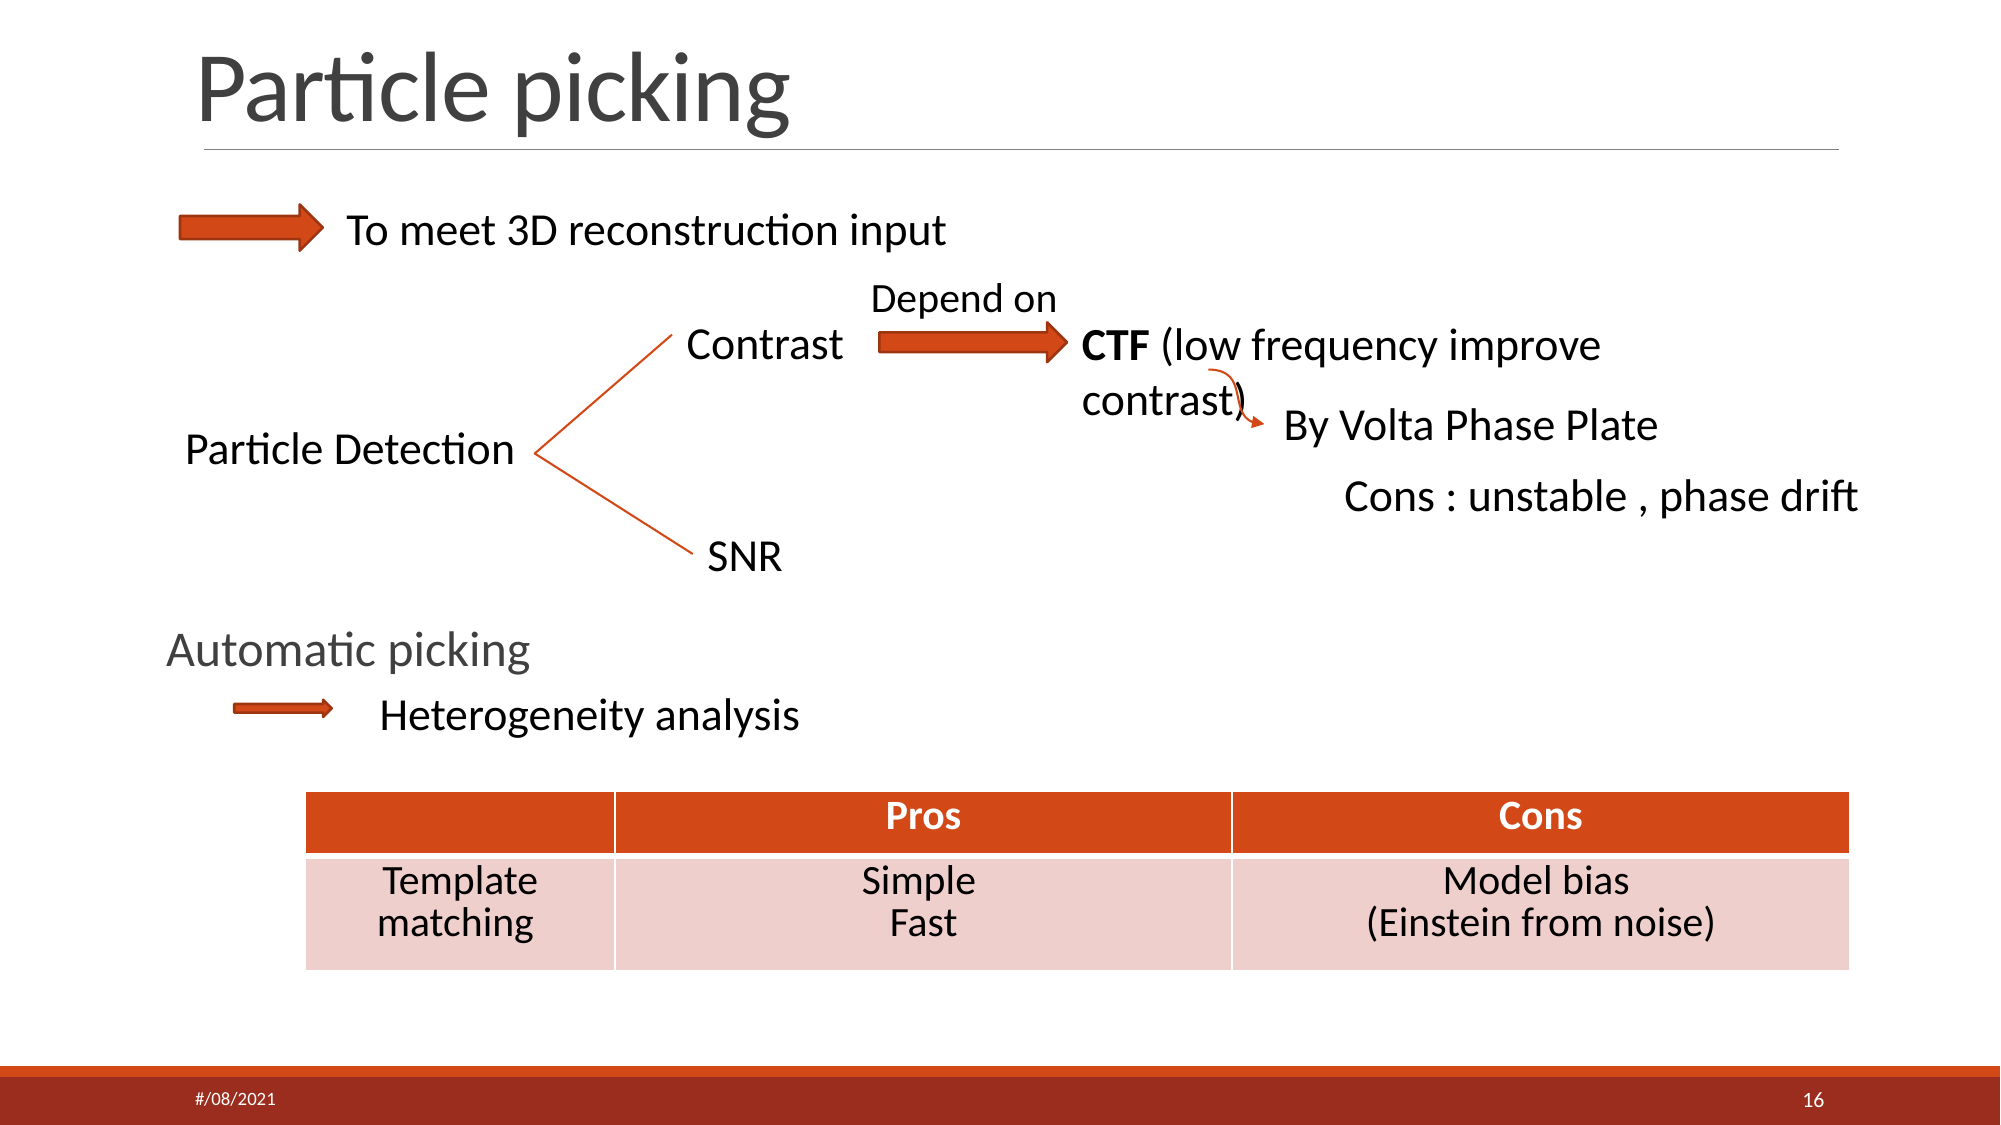

# Particle picking
To meet 3D reconstruction input

Depend on
Contrast
CTF (low frequency improve contrast)

By Volta Phase Plate
Cons : unstable , phase drift
Particle Detection
SNR
Automatic picking
Heterogeneity analysis

|  | Pros | Cons |
| --- | --- | --- |
| Template matching | Simple Fast | Model bias (Einstein from noise) |
#/08/2021
16